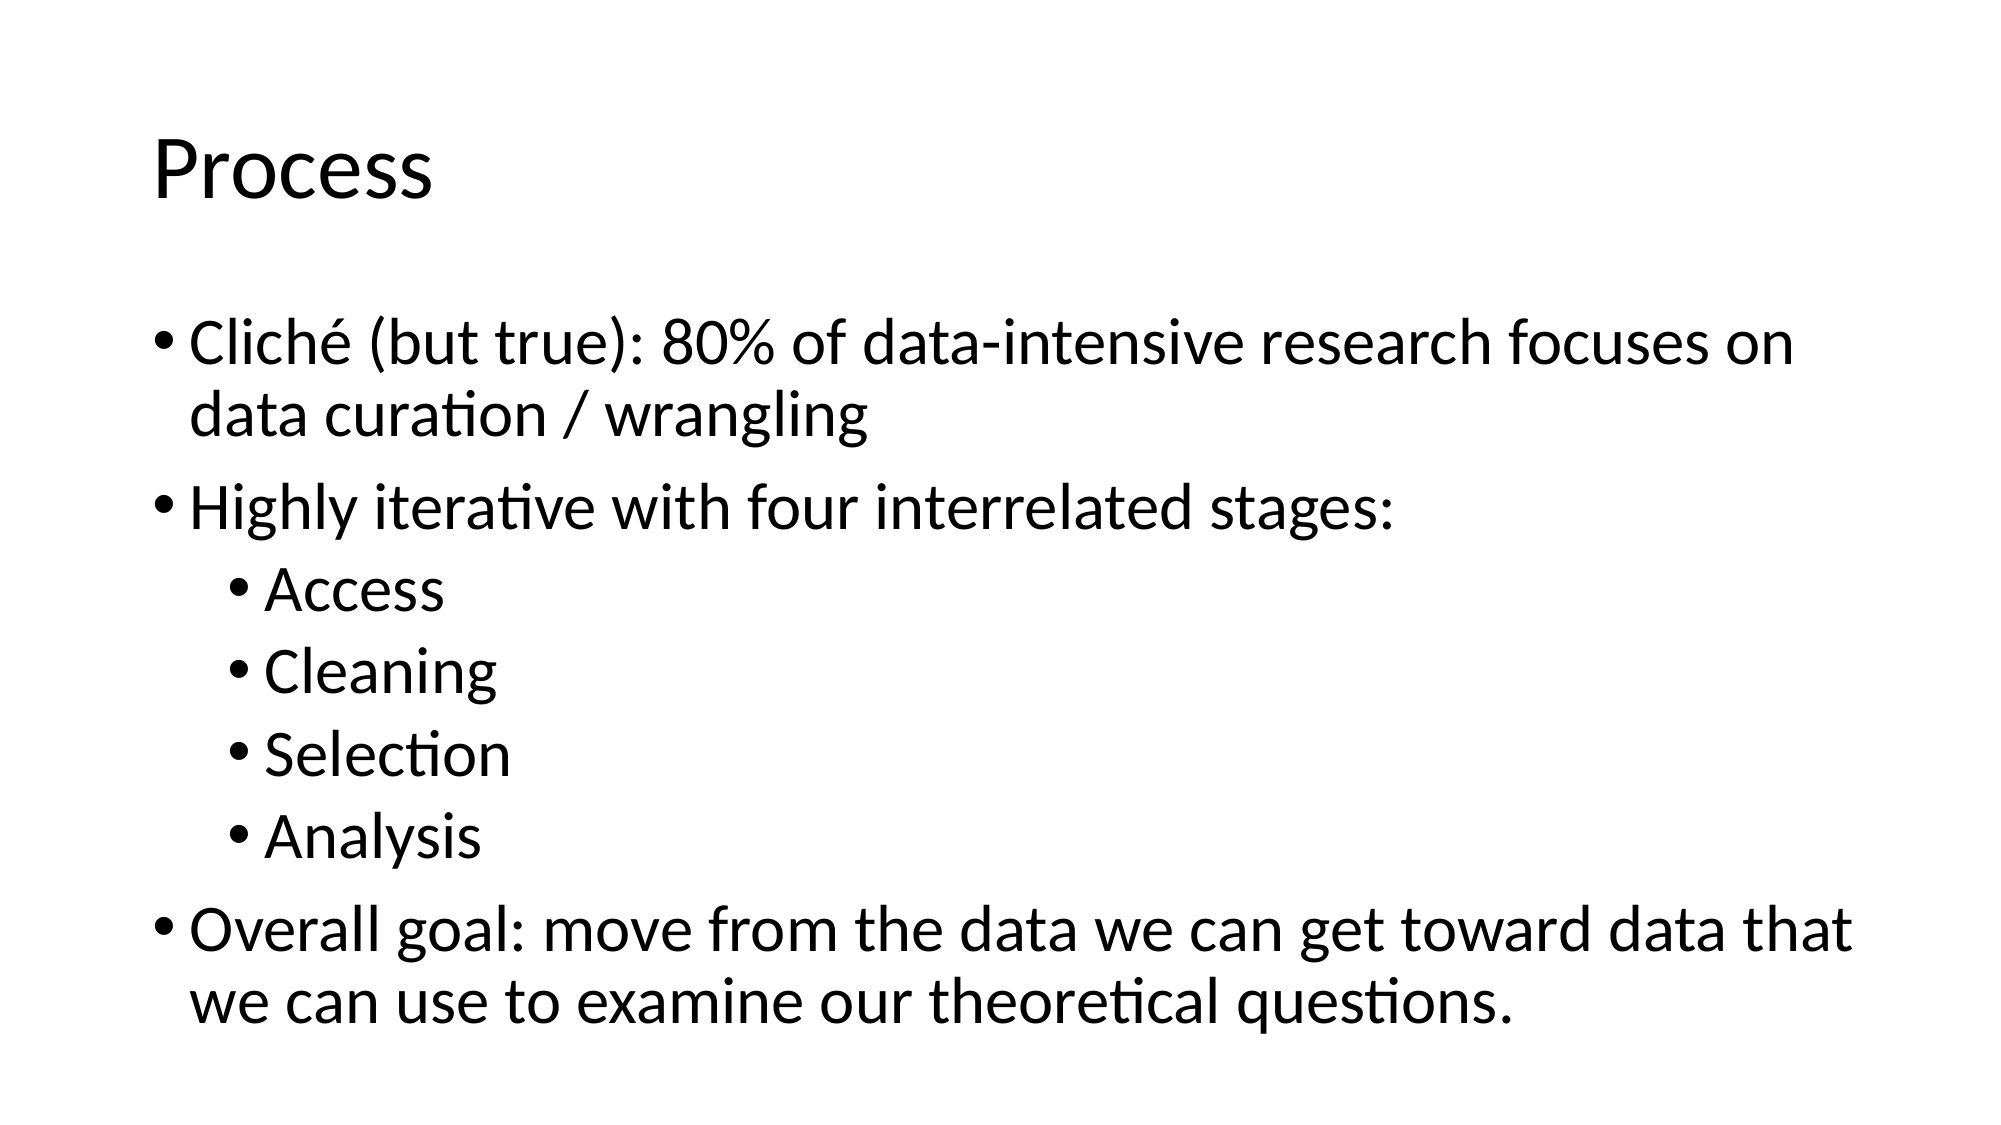

# Process
Cliché (but true): 80% of data-intensive research focuses on data curation / wrangling
Highly iterative with four interrelated stages:
Access
Cleaning
Selection
Analysis
Overall goal: move from the data we can get toward data that we can use to examine our theoretical questions.